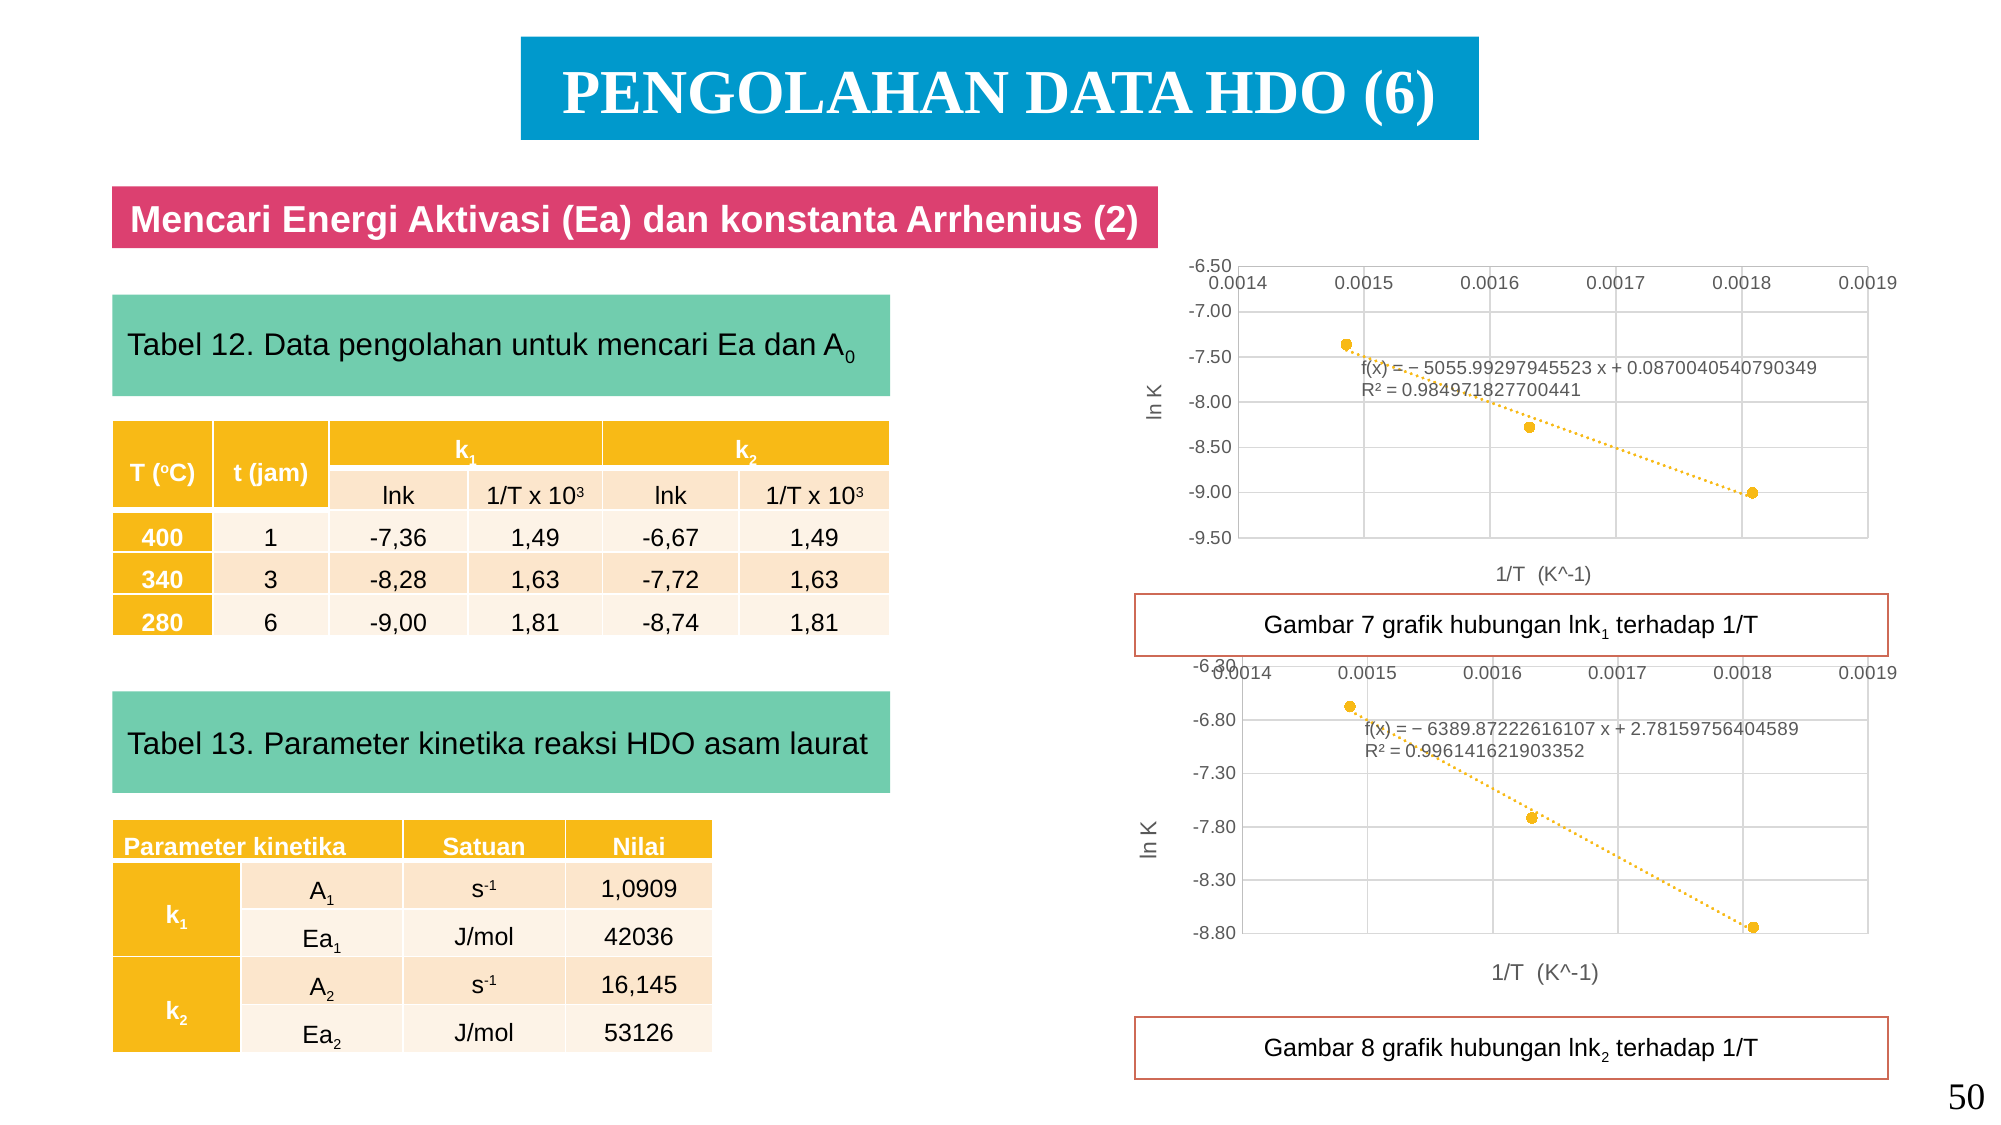

PENGOLAHAN DATA HDO (6)
Mencari Energi Aktivasi (Ea) dan konstanta Arrhenius (2)

### Chart

| Category | lnk |
|---|---|
Tabel 12. Data pengolahan untuk mencari Ea dan A0
| T (oC) | t (jam) | k1 |  | k2 |  |
| --- | --- | --- | --- | --- | --- |
|  |  | lnk | 1/T x 103 | lnk | 1/T x 103 |
| 400 | 1 | -7,36 | 1,49 | -6,67 | 1,49 |
| 340 | 3 | -8,28 | 1,63 | -7,72 | 1,63 |
| 280 | 6 | -9,00 | 1,81 | -8,74 | 1,81 |
Gambar 7 grafik hubungan lnk1 terhadap 1/T

### Chart

| Category |  |
|---|---|
Tabel 13. Parameter kinetika reaksi HDO asam laurat
| Parameter kinetika |  | Satuan | Nilai |
| --- | --- | --- | --- |
| k1 | A1 | s-1 | 1,0909 |
|  | Ea1 | J/mol | 42036 |
| k2 | A2 | s-1 | 16,145 |
|  | Ea2 | J/mol | 53126 |
Gambar 8 grafik hubungan lnk2 terhadap 1/T